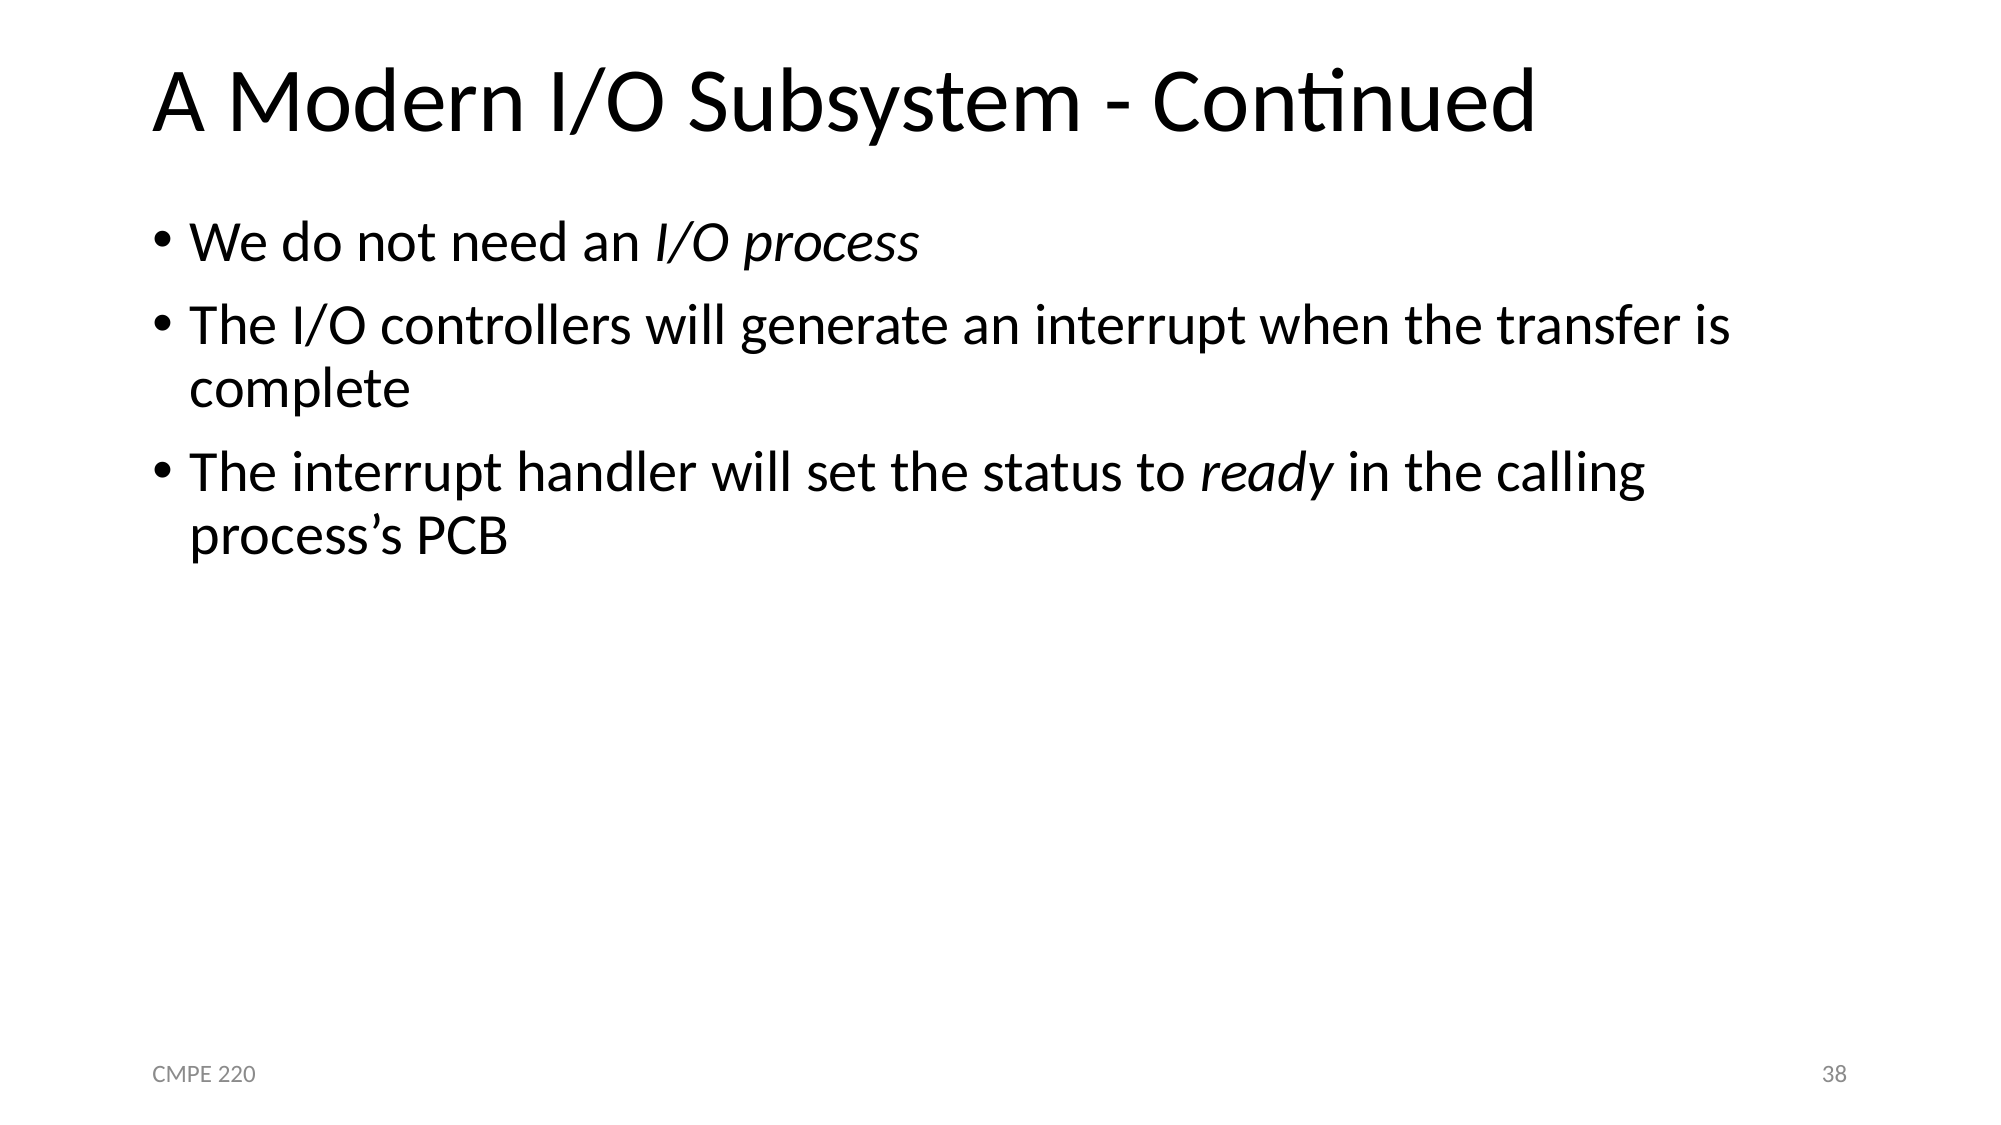

# A Modern I/O Subsystem - Continued
We do not need an I/O process
The I/O controllers will generate an interrupt when the transfer is complete
The interrupt handler will set the status to ready in the calling process’s PCB

CMPE 220
38